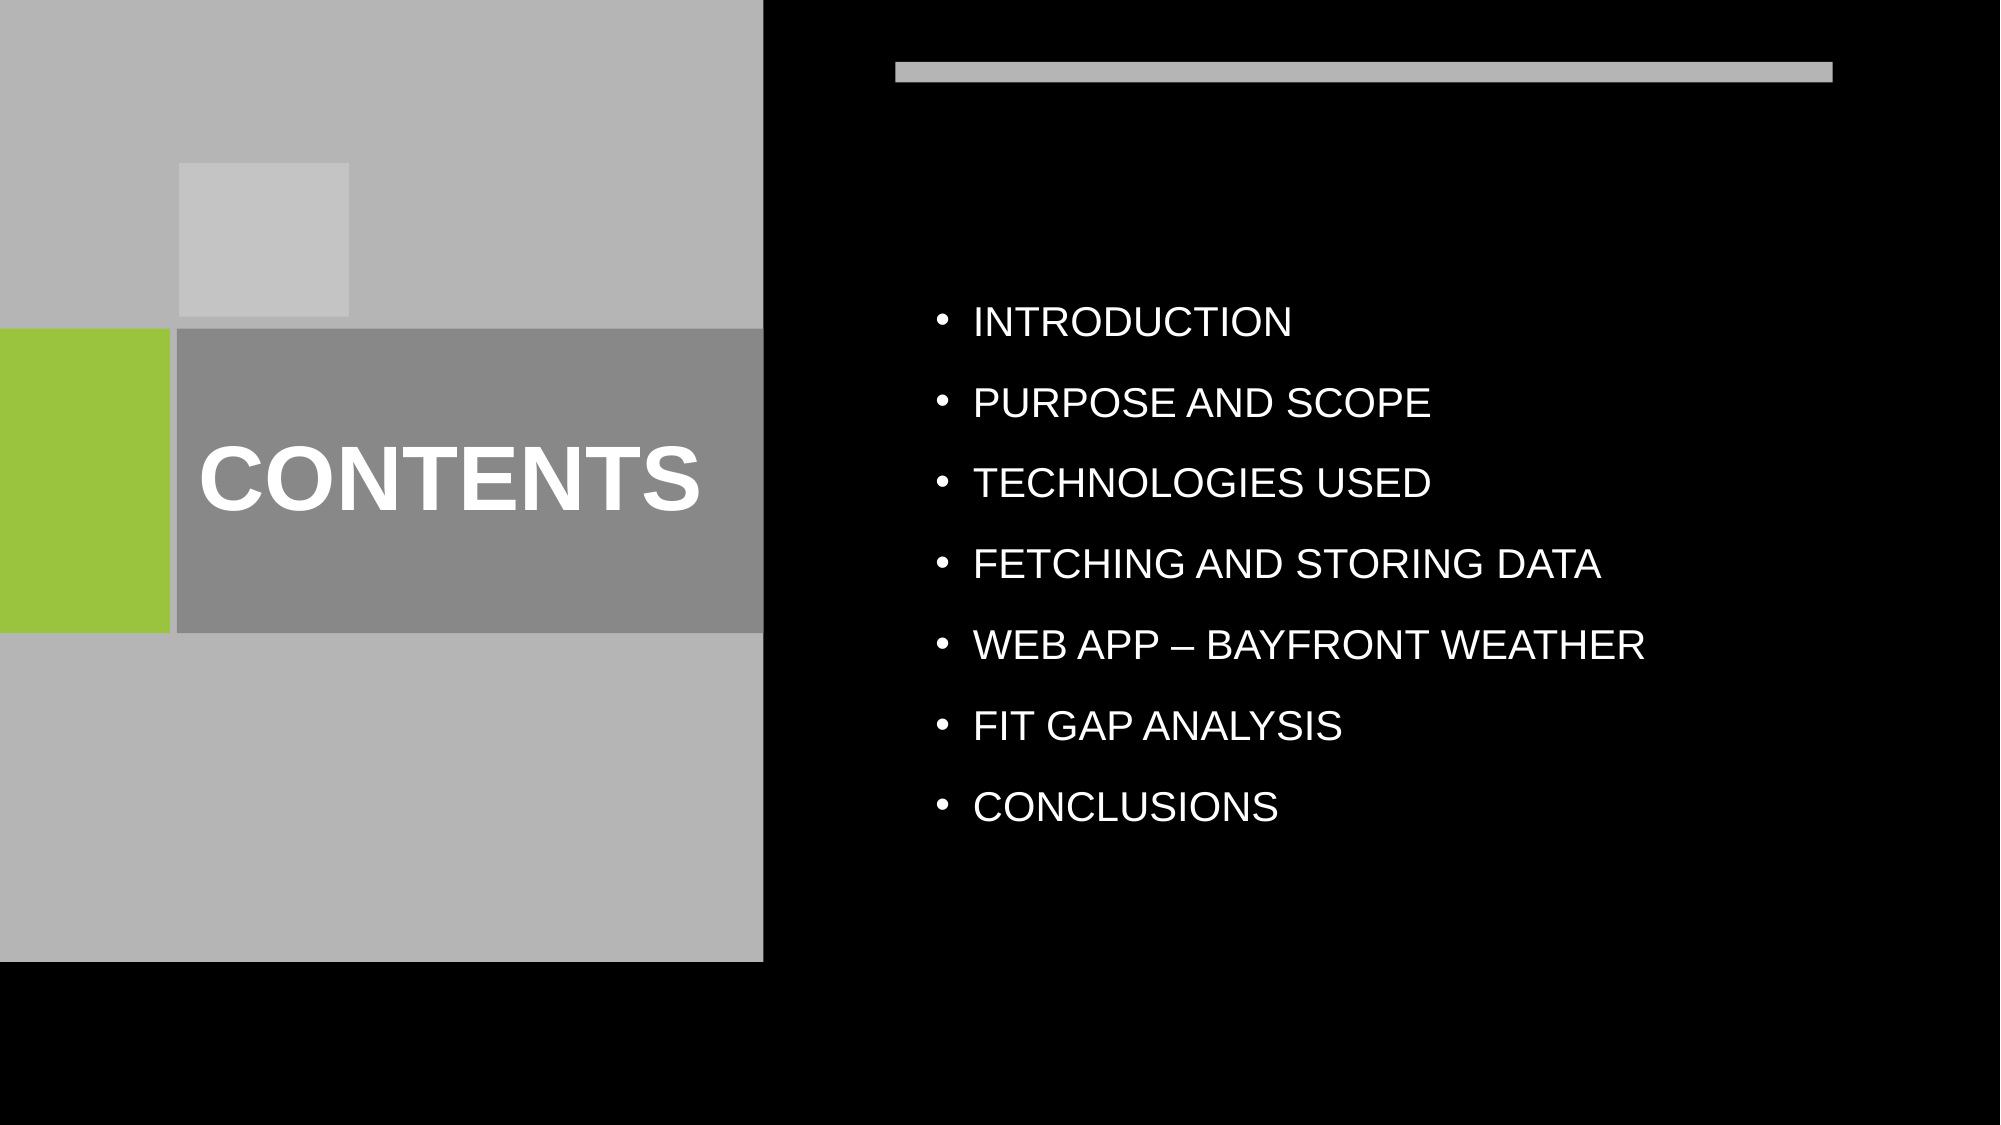

Introduction
Purpose and scope
Technologies used
Fetching and storing data
web app – bayfront weather
Fit Gap analysis
conclusions
# contents